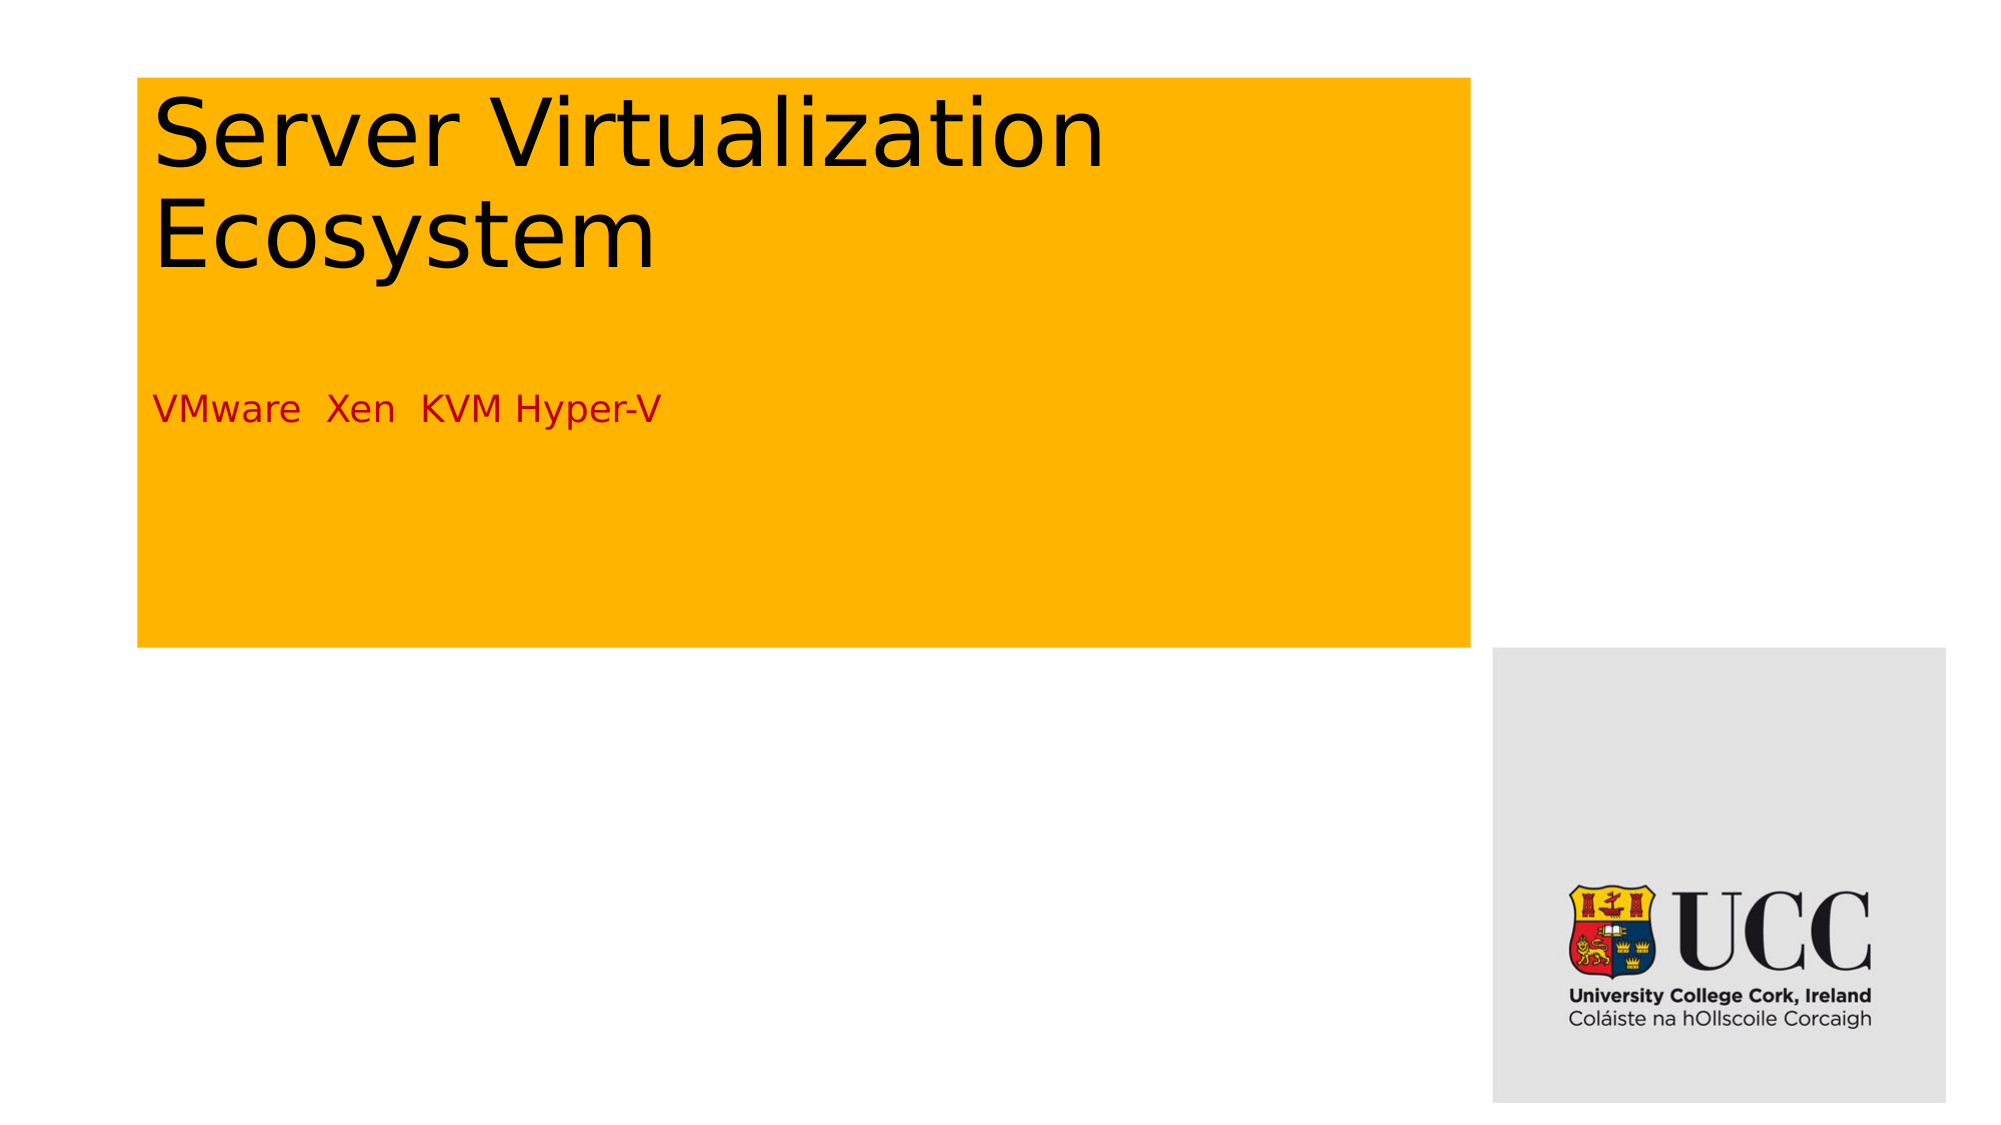

# Server Virtualization Ecosystem
VMware  Xen  KVM Hyper-V